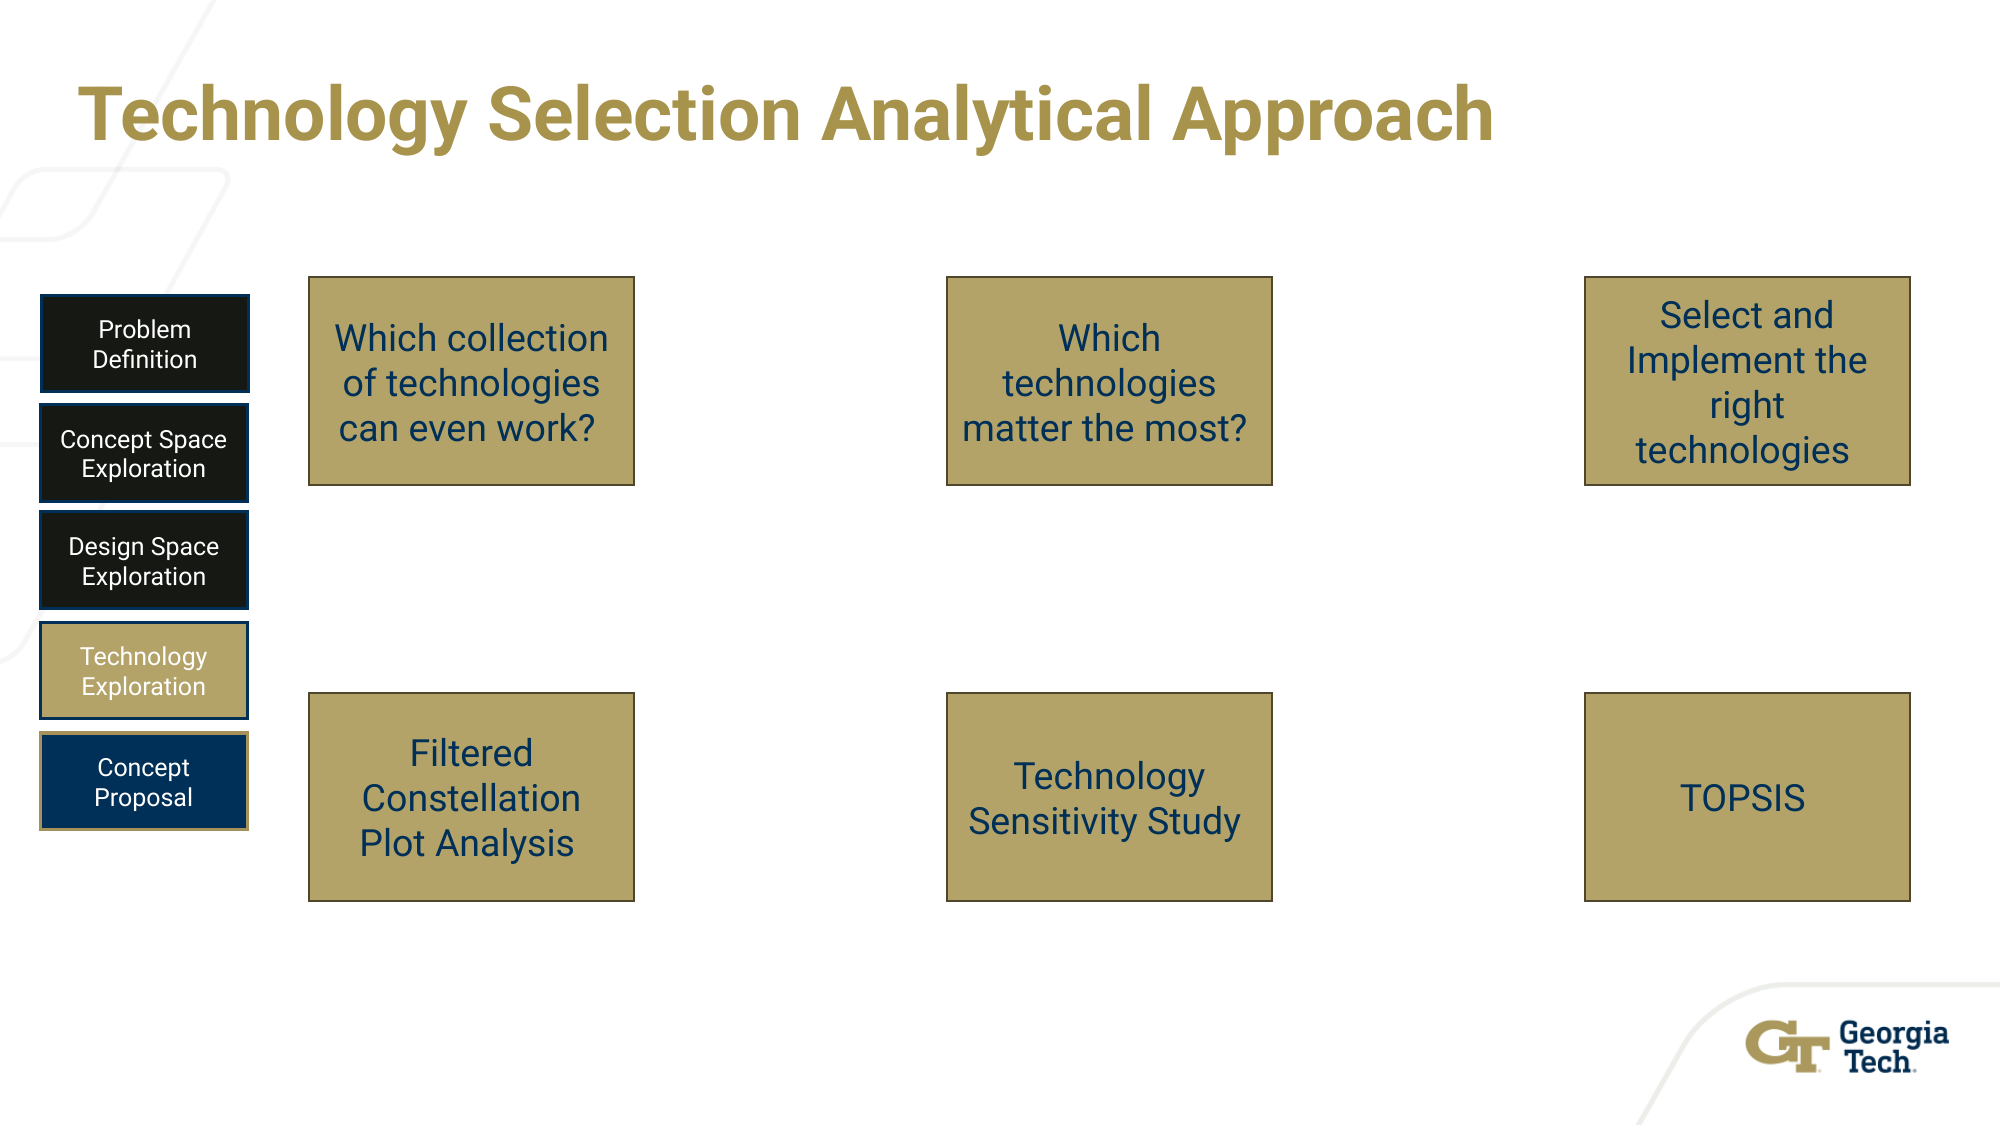

# Technology Selection Analytical Approach
Which collection of technologies can even work?
Which technologies matter the most?
Select and Implement the right technologies
Problem Definition
Concept Space Exploration
Design Space Exploration
Technology Exploration
Concept Proposal
Filtered Constellation Plot Analysis
Technology Sensitivity Study
TOPSIS